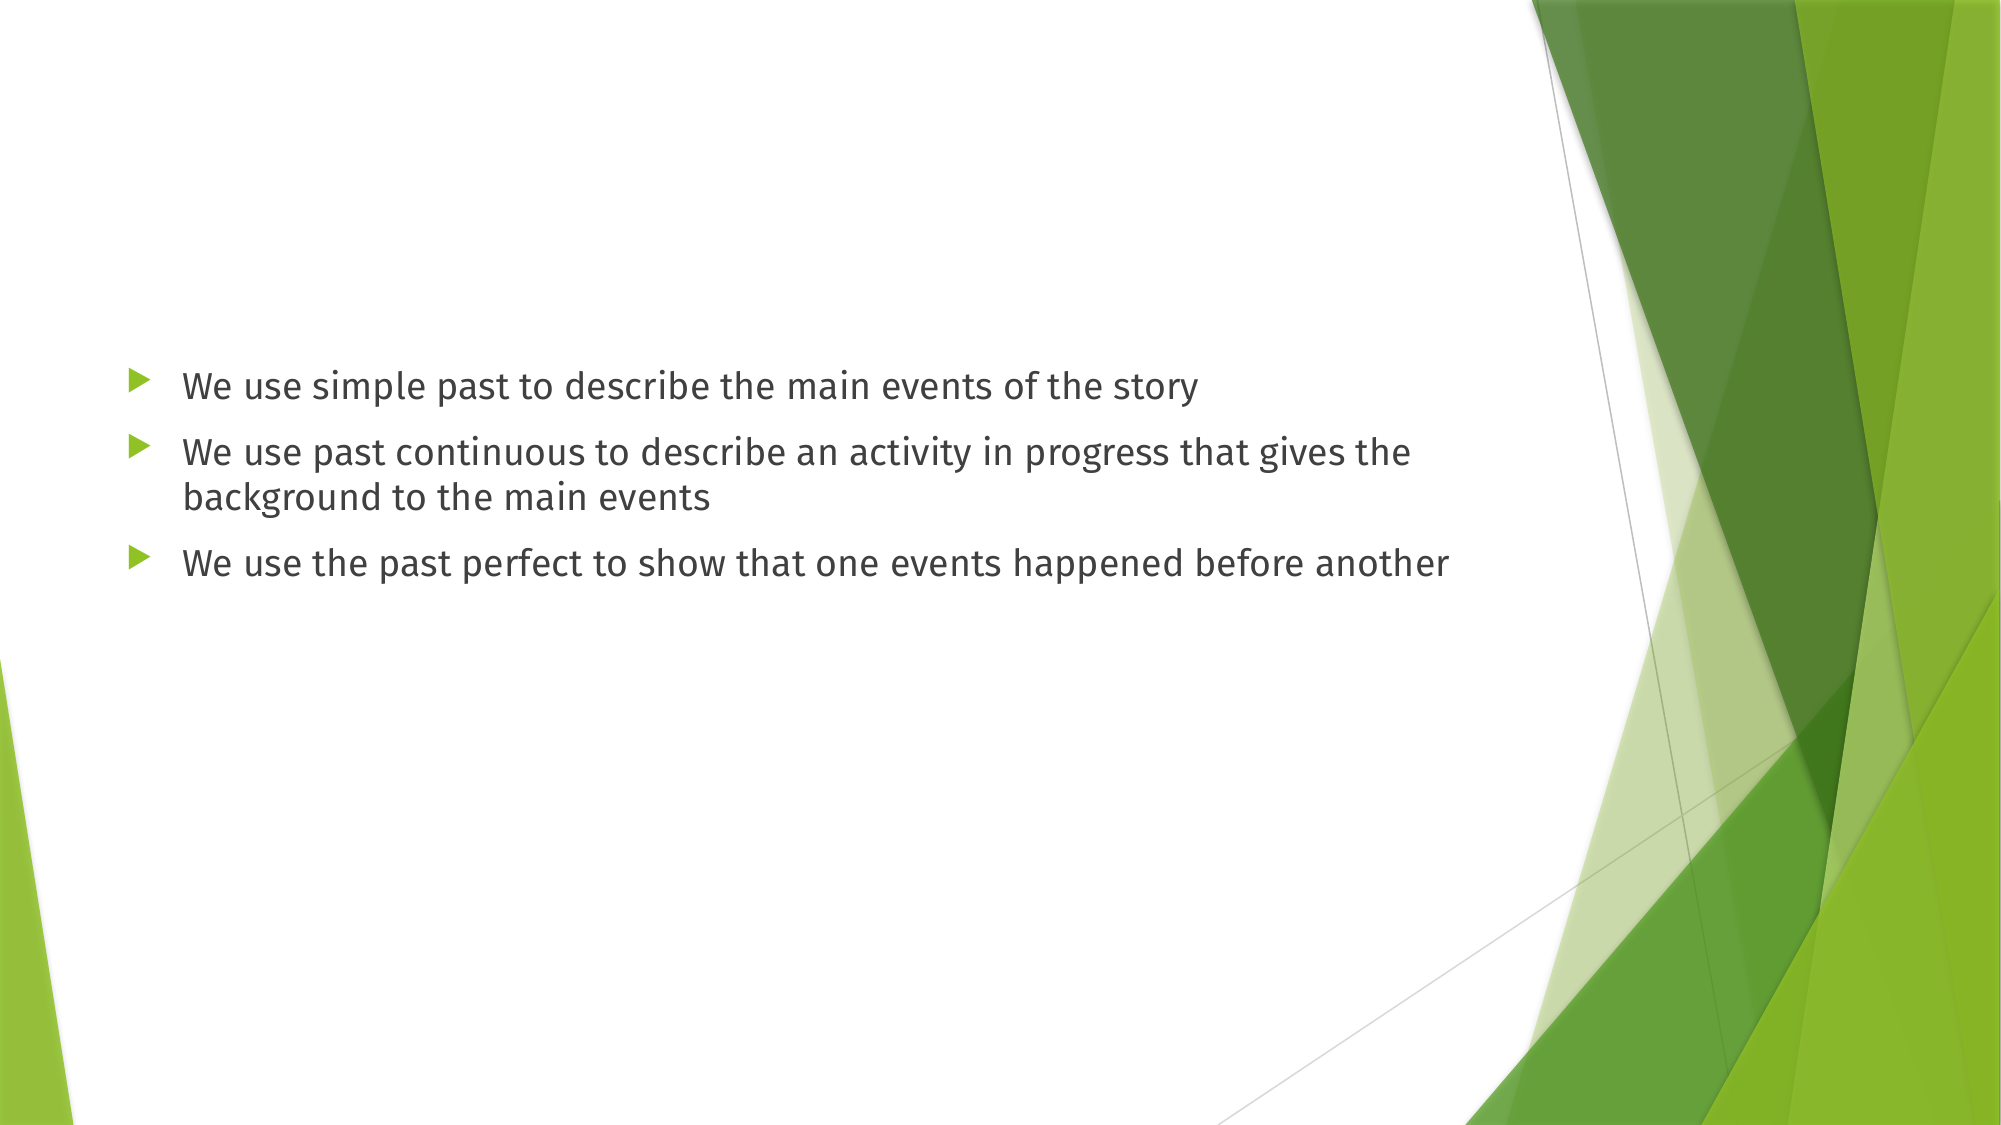

#
We use simple past to describe the main events of the story
We use past continuous to describe an activity in progress that gives the background to the main events
We use the past perfect to show that one events happened before another